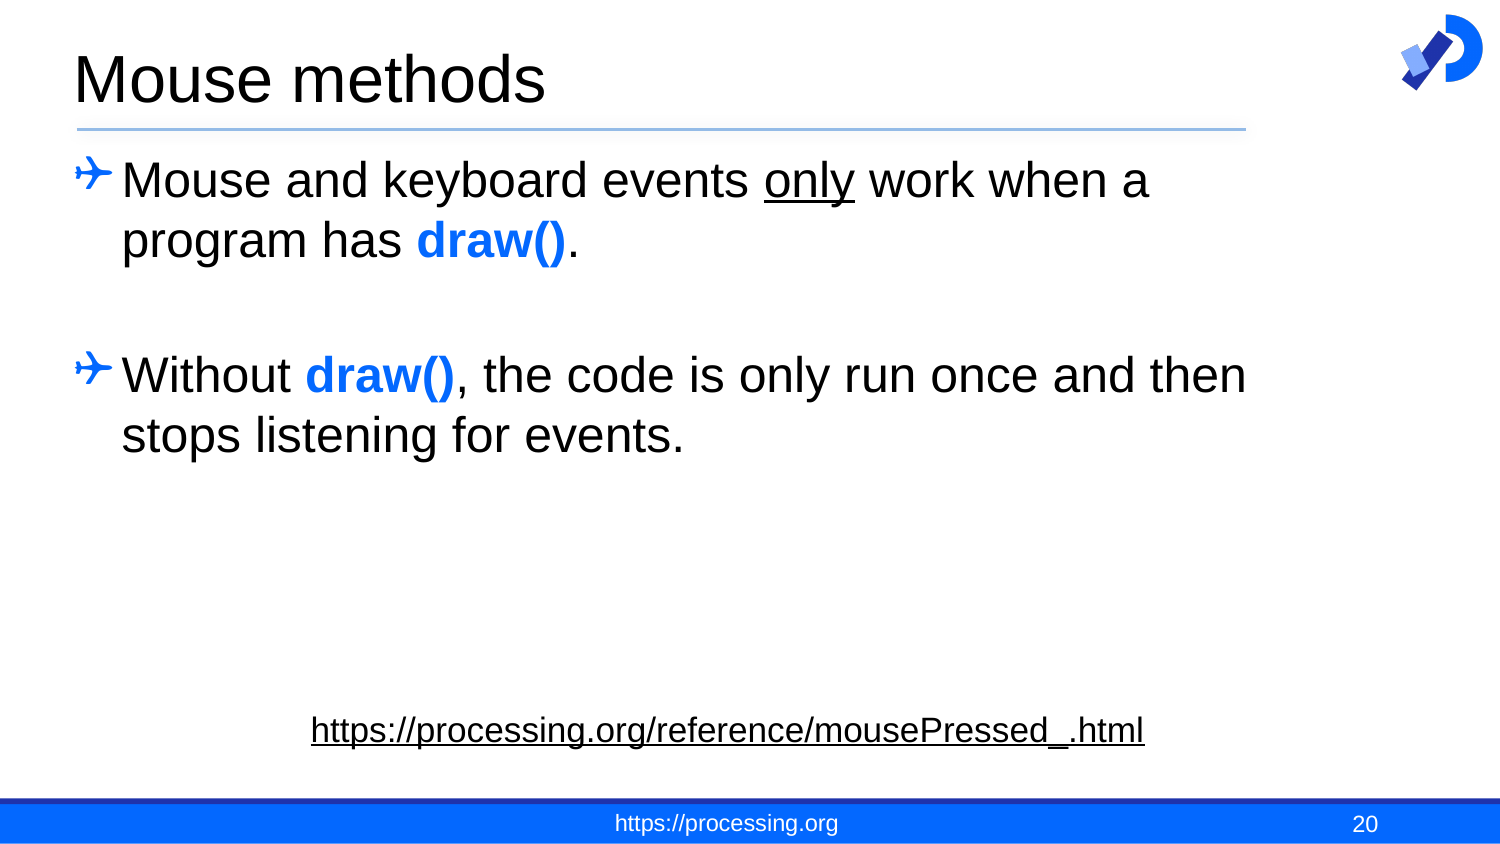

# Mouse methods
Mouse and keyboard events only work when a program has draw().

Without draw(), the code is only run once and then stops listening for events.
https://processing.org/reference/mousePressed_.html
20
https://processing.org